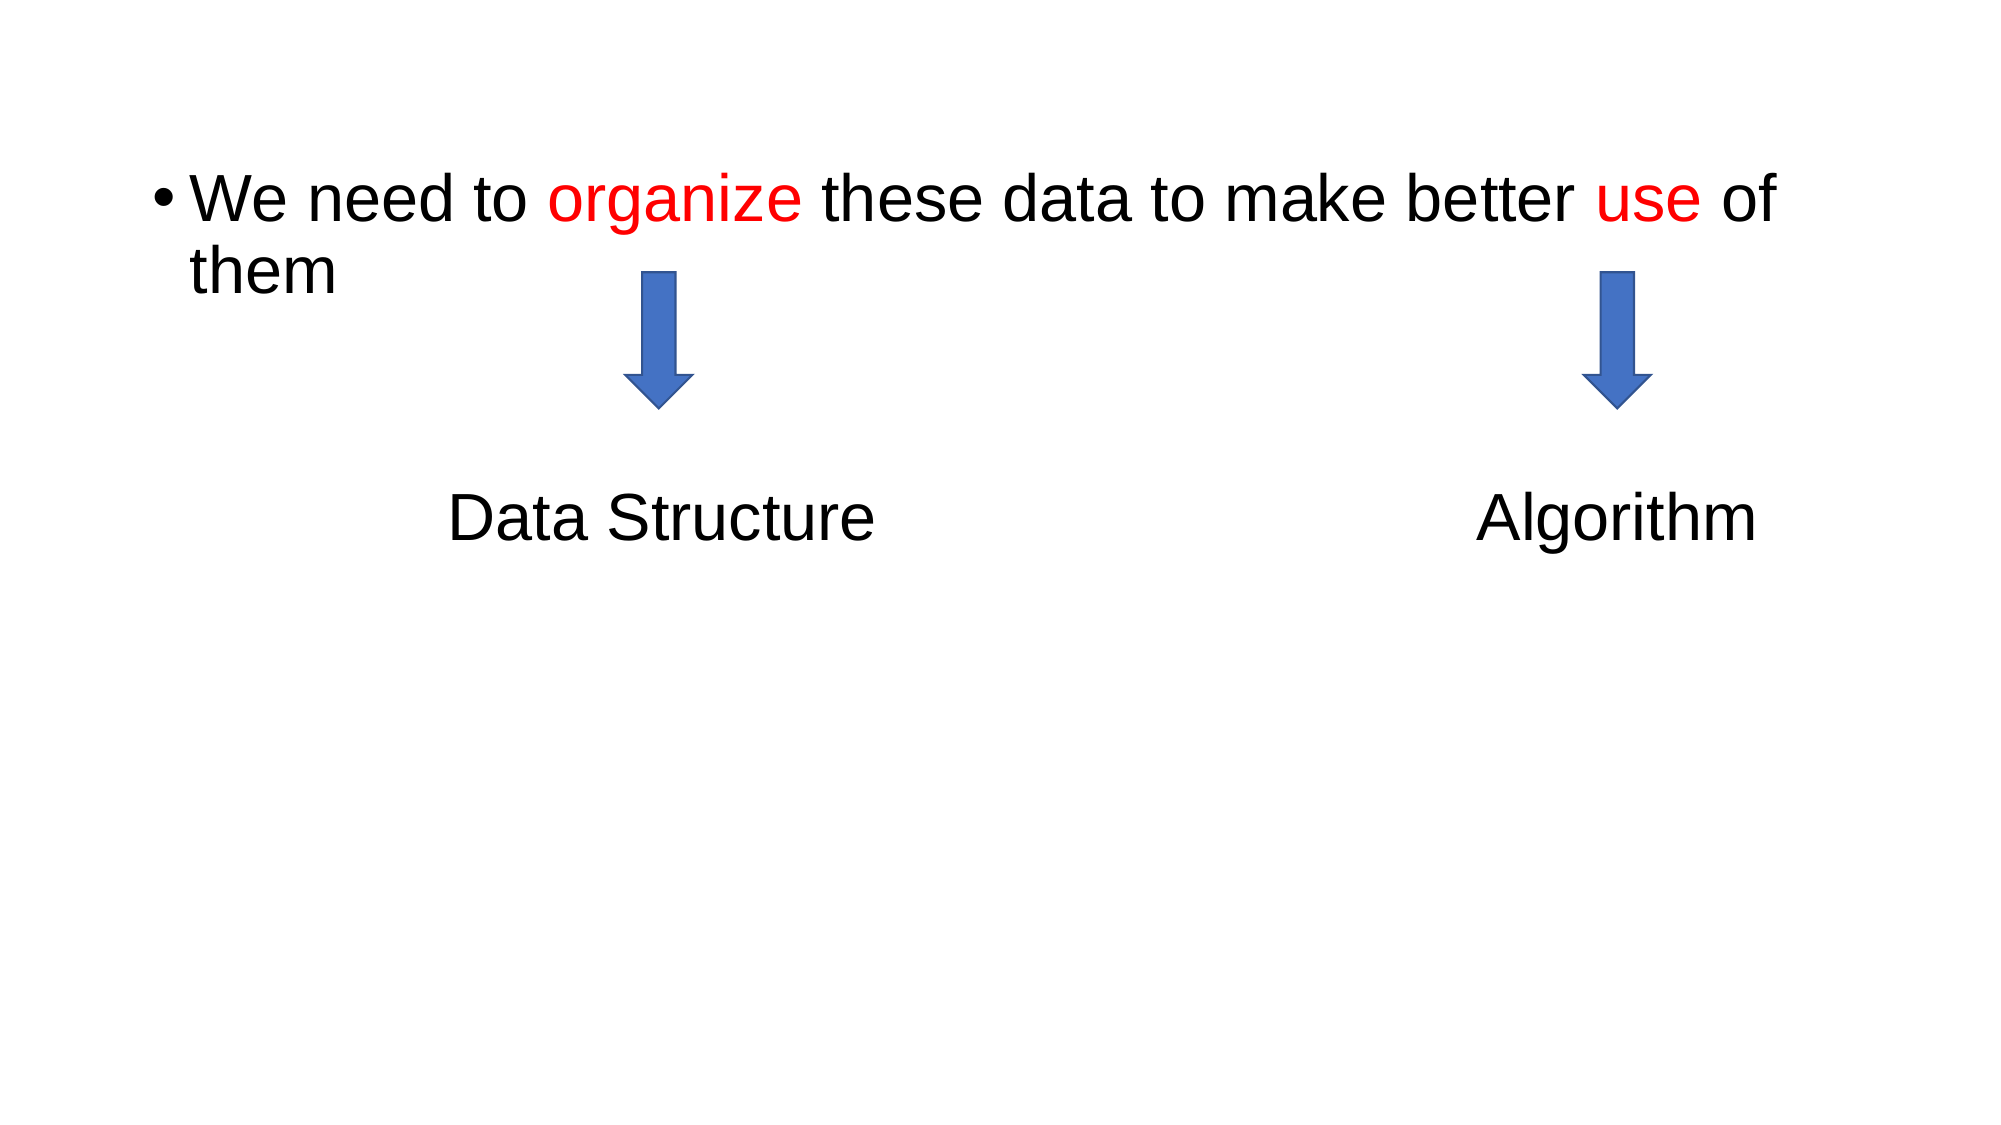

#
We need to organize these data to make better use of them

Algorithm
Data Structure